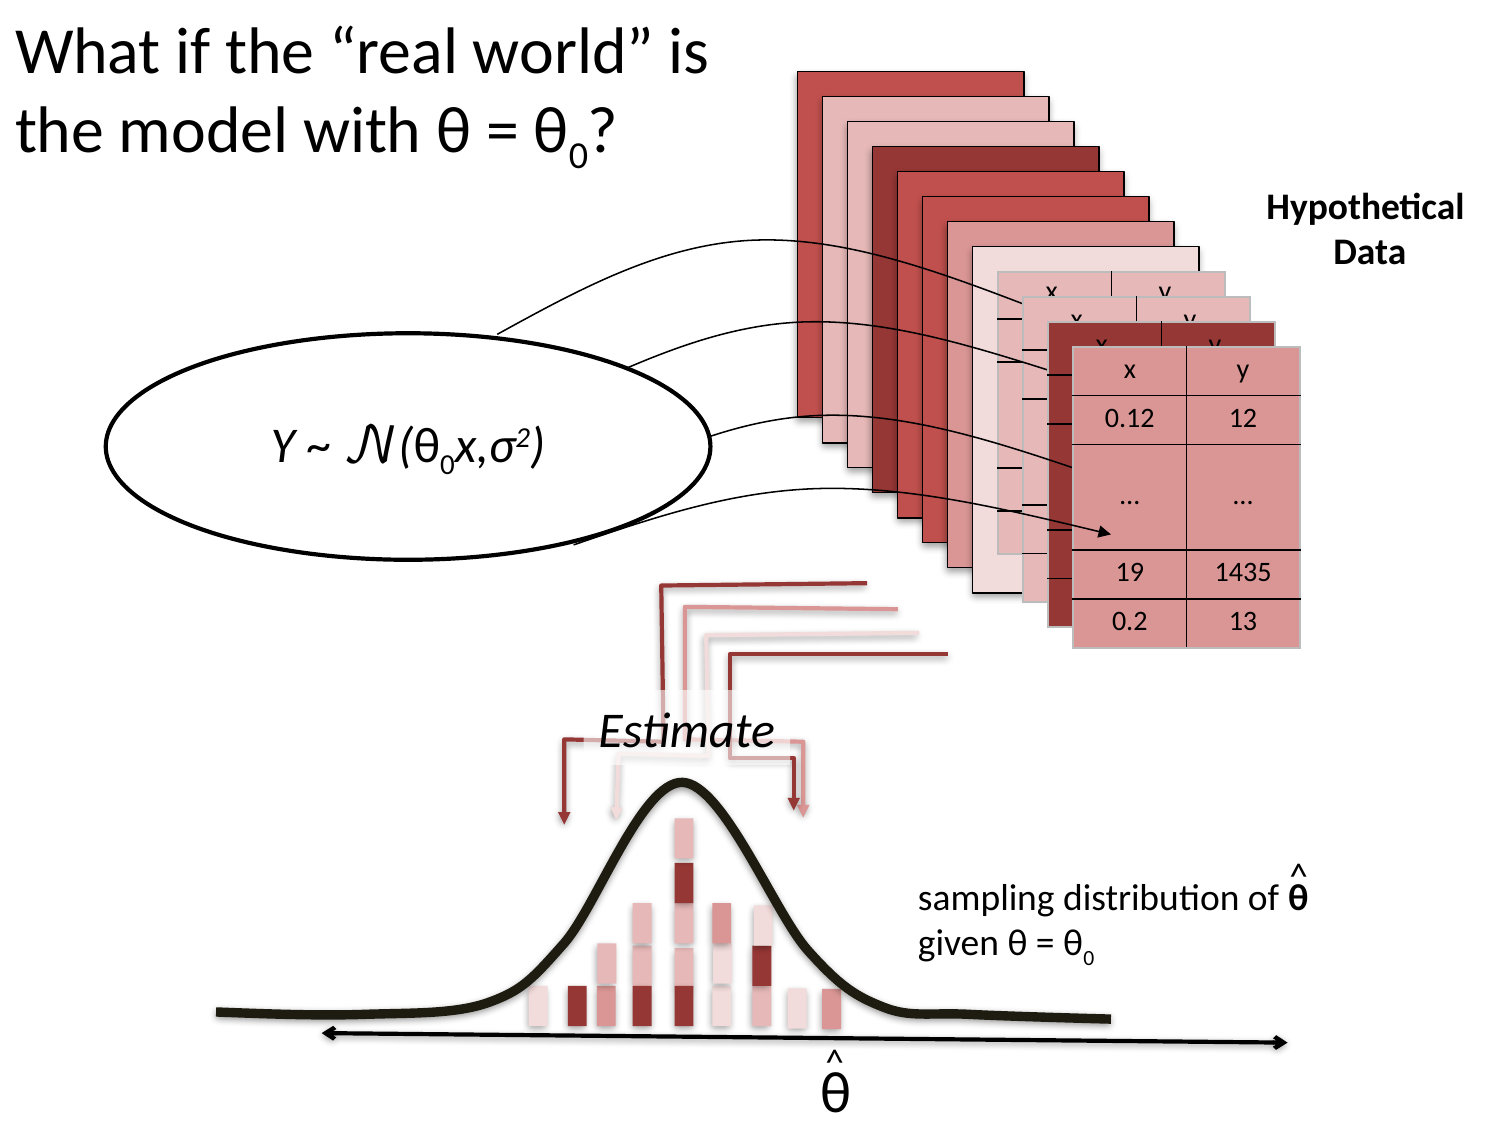

# What if the “real world” is the model with θ = θ0?

Hypothetical
Data

| xs | ys |
| --- | --- |
| 0.12 | 12 |
| … | … |
| 19 | 1435 |
| 0.2 | 13 |
| xs | ys |
| --- | --- |
| 0.21 | 12.6 |
| … | … |
| 93 | 135 |
| 0.2 | 13 |

| xs | ys |
| --- | --- |
| 0.12 | 12 |
| … | … |
| 19 | 1435 |
| 0.2 | 13 |
Y ~ 𝒩(θ0x,σ2)
| x | y |
| --- | --- |
| 0.12 | 12 |
| … | … |
| 19 | 1435 |
| 0.2 | 13 |

Estimate

^

sampling distribution of θ given θ = θ0

^
θ